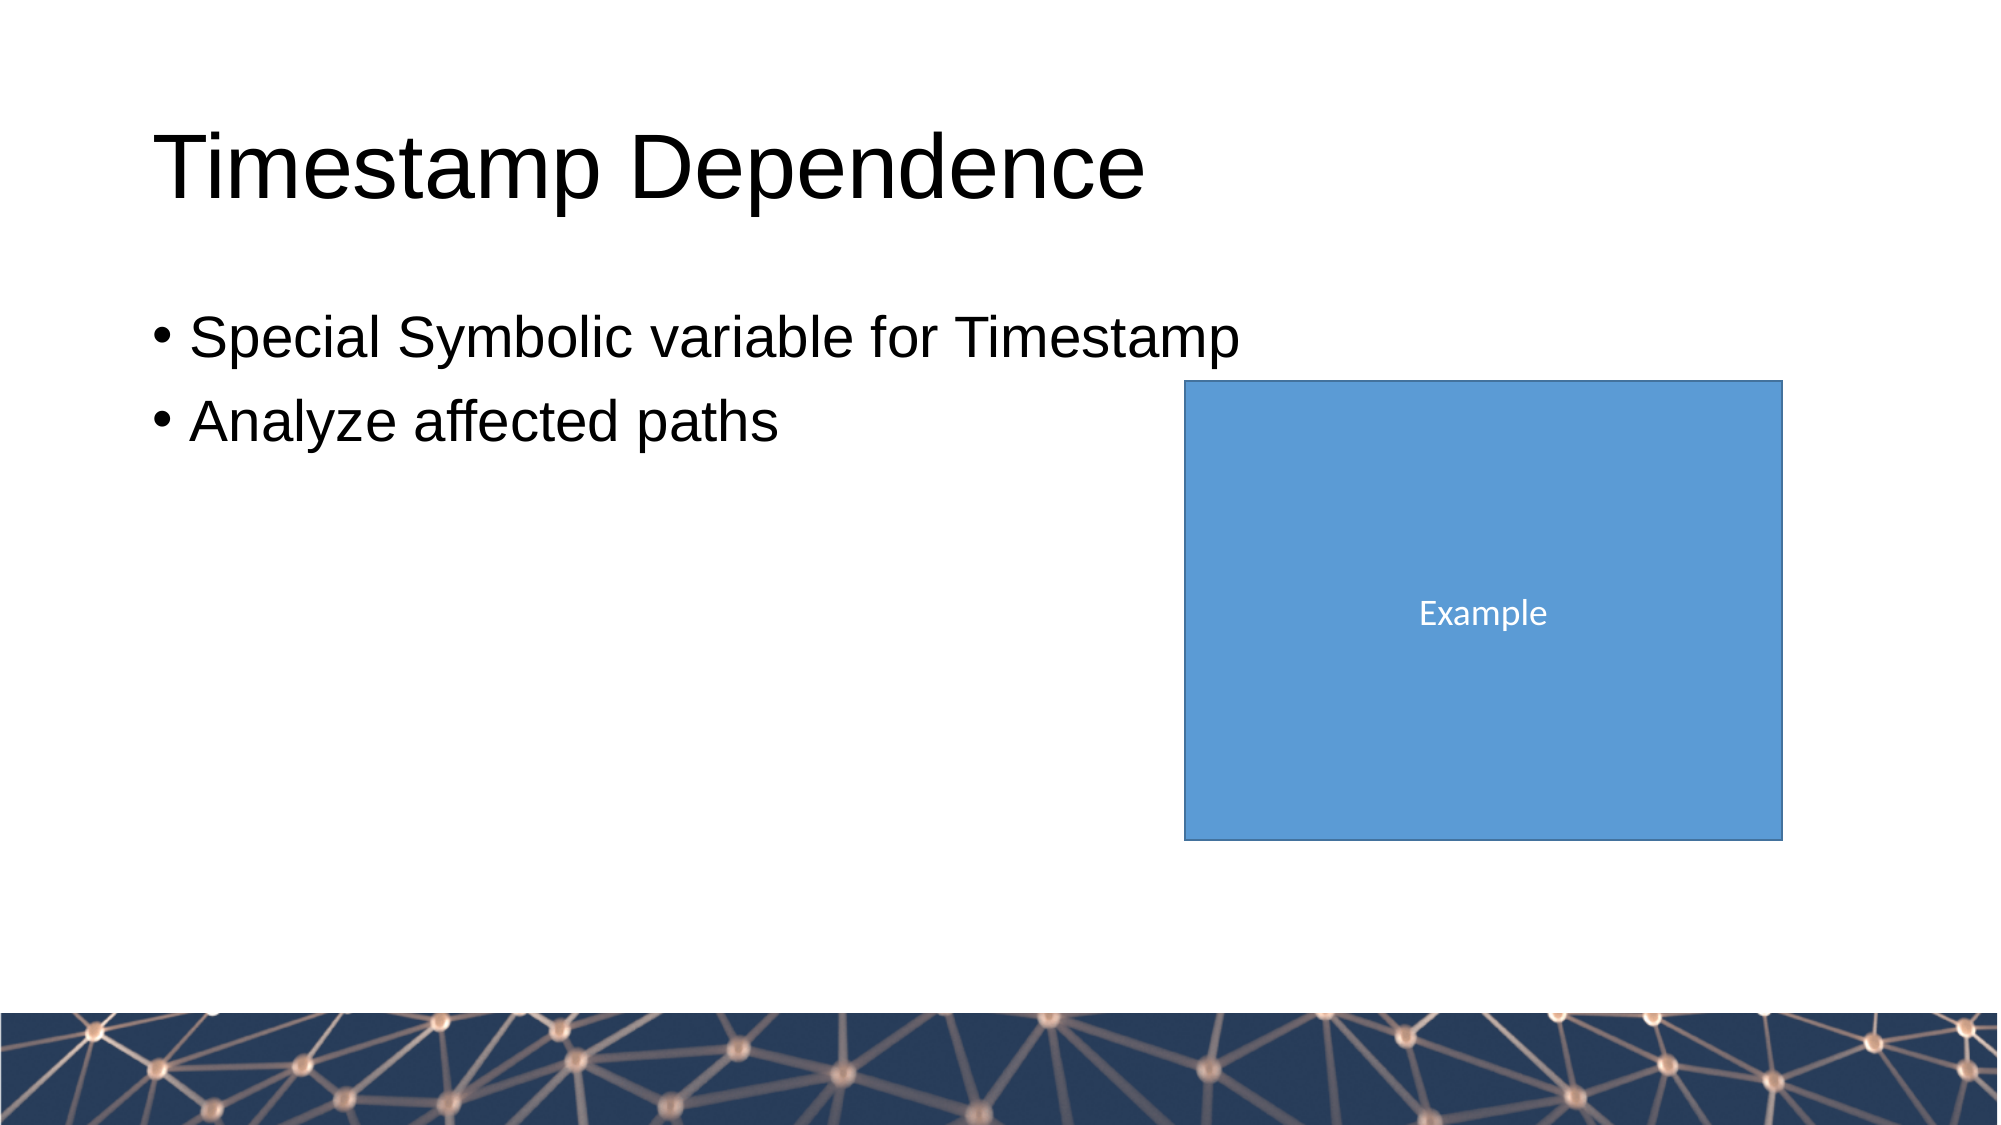

# Timestamp Dependence
Special Symbolic variable for Timestamp
Analyze affected paths
Example